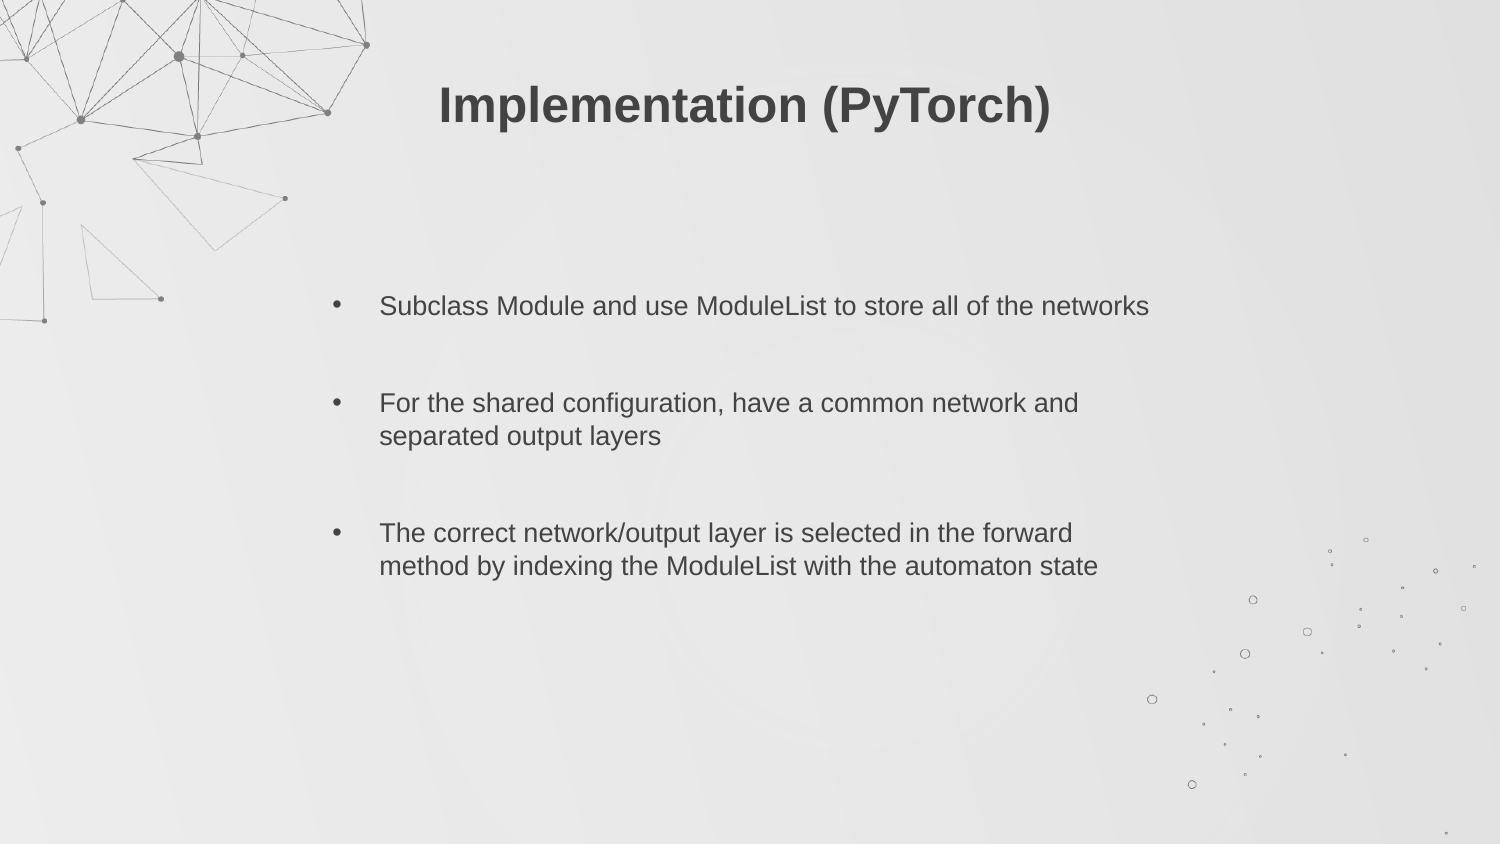

# Implementation (PyTorch)
Subclass Module and use ModuleList to store all of the networks

For the shared configuration, have a common network and separated output layers

The correct network/output layer is selected in the forward method by indexing the ModuleList with the automaton state